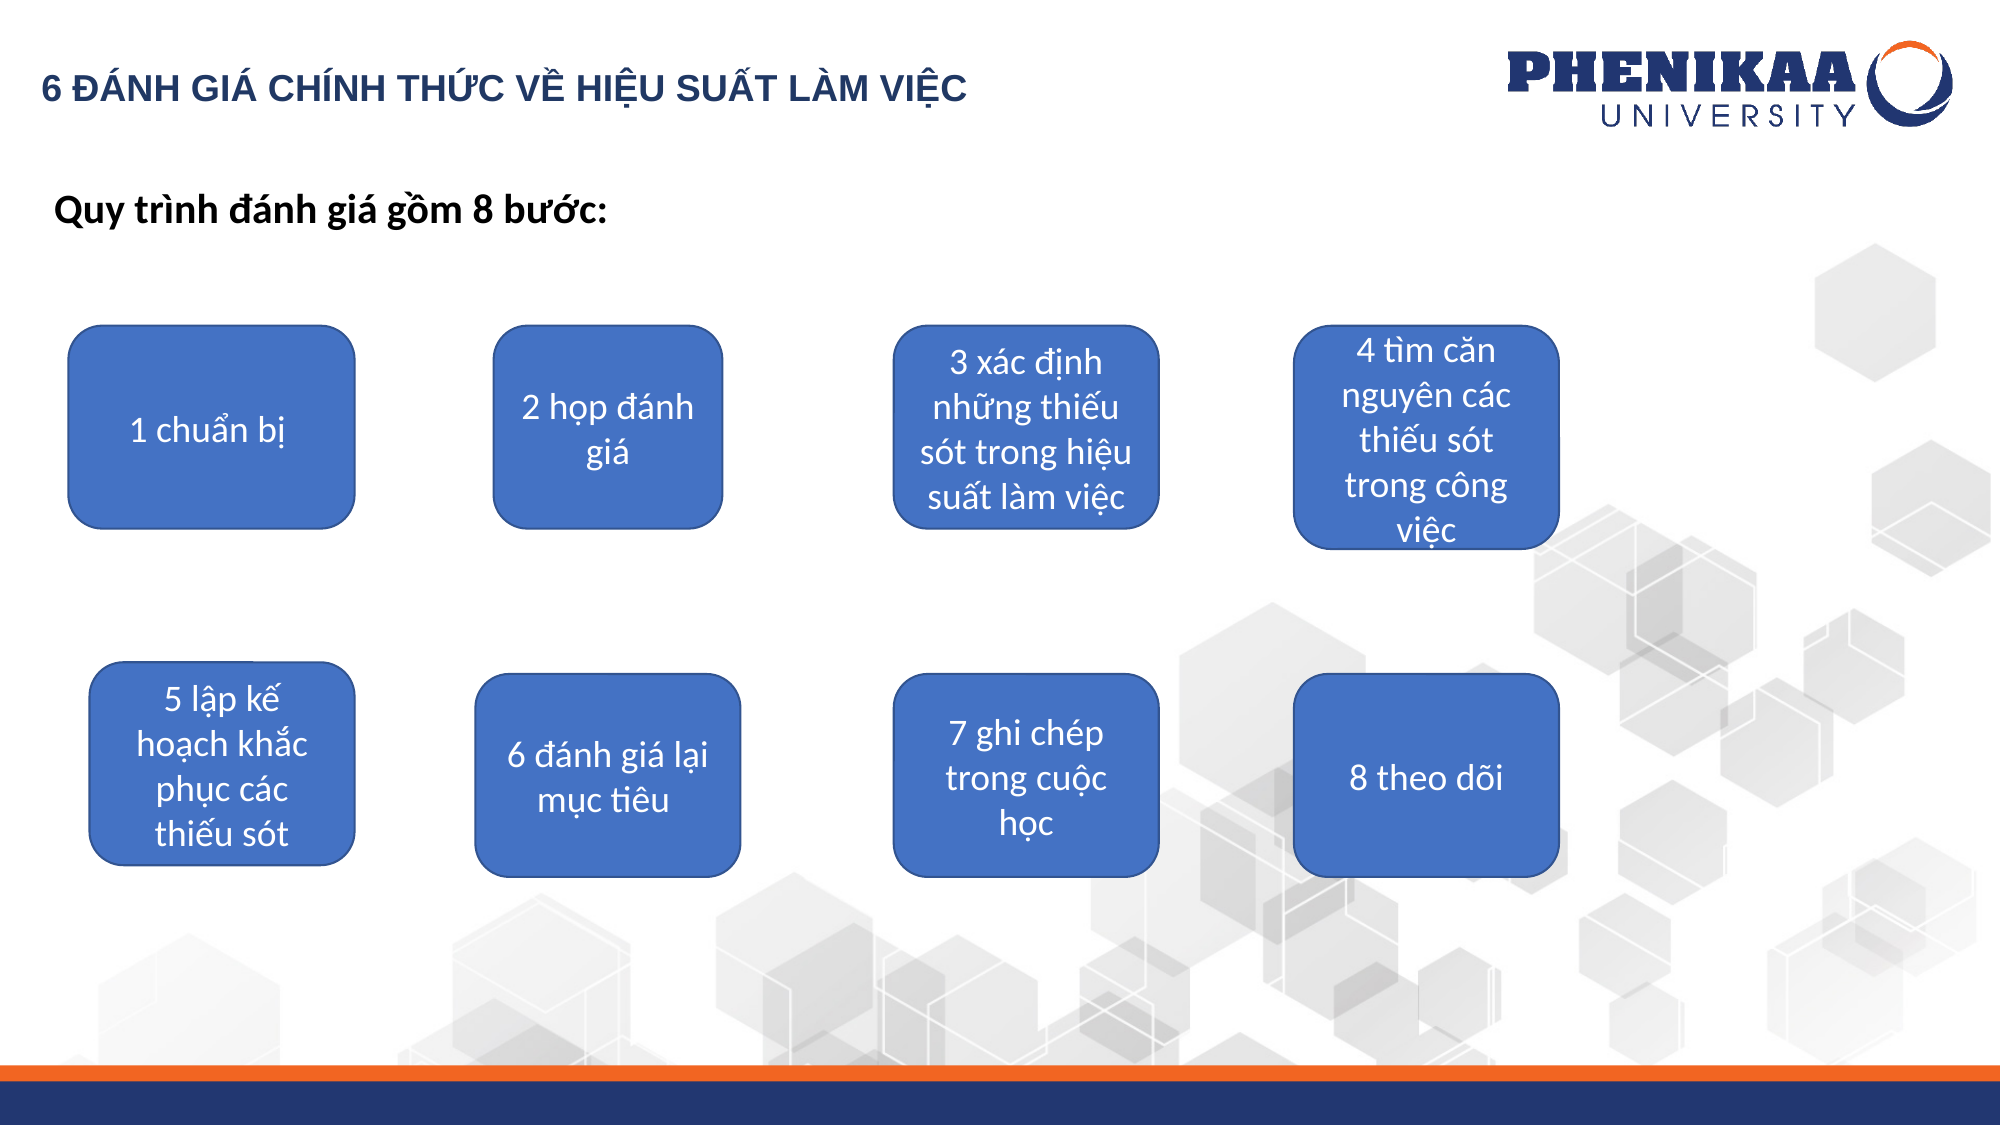

6 ĐÁNH GIÁ CHÍNH THỨC VỀ HIỆU SUẤT LÀM VIỆC

Quy trình đánh giá gồm 8 bước:

1 chuẩn bị
4 tìm căn nguyên các thiếu sót trong công việc
3 xác định những thiếu sót trong hiệu suất làm việc
2 họp đánh giá
5 lập kế hoạch khắc phục các thiếu sót
6 đánh giá lại mục tiêu
7 ghi chép trong cuộc học
8 theo dõi